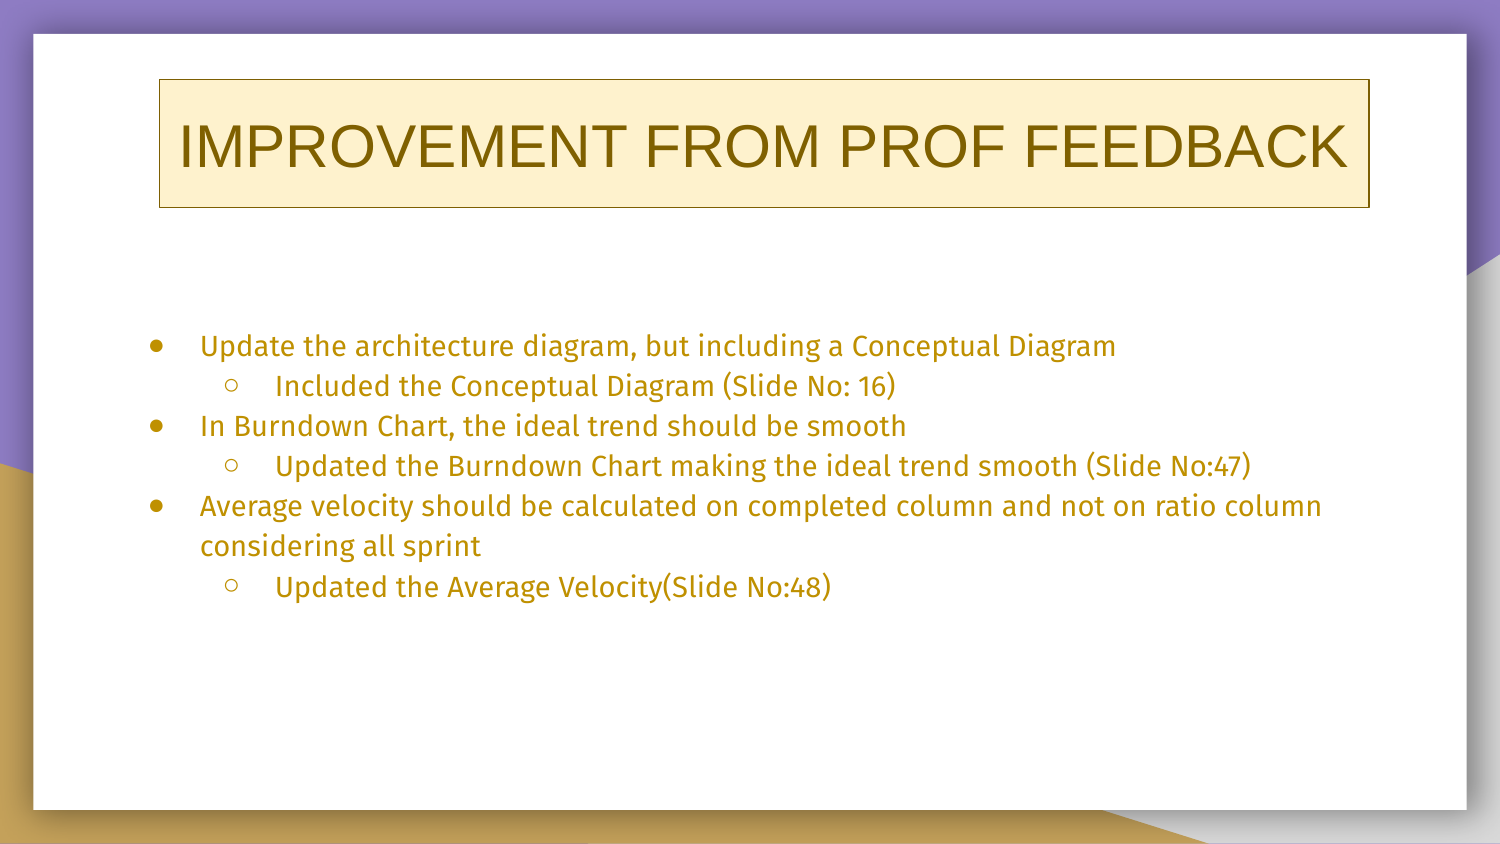

IMPROVEMENT FROM PROF FEEDBACK
Update the architecture diagram, but including a Conceptual Diagram
Included the Conceptual Diagram (Slide No: 16)
In Burndown Chart, the ideal trend should be smooth
Updated the Burndown Chart making the ideal trend smooth (Slide No:47)
Average velocity should be calculated on completed column and not on ratio column considering all sprint
Updated the Average Velocity(Slide No:48)